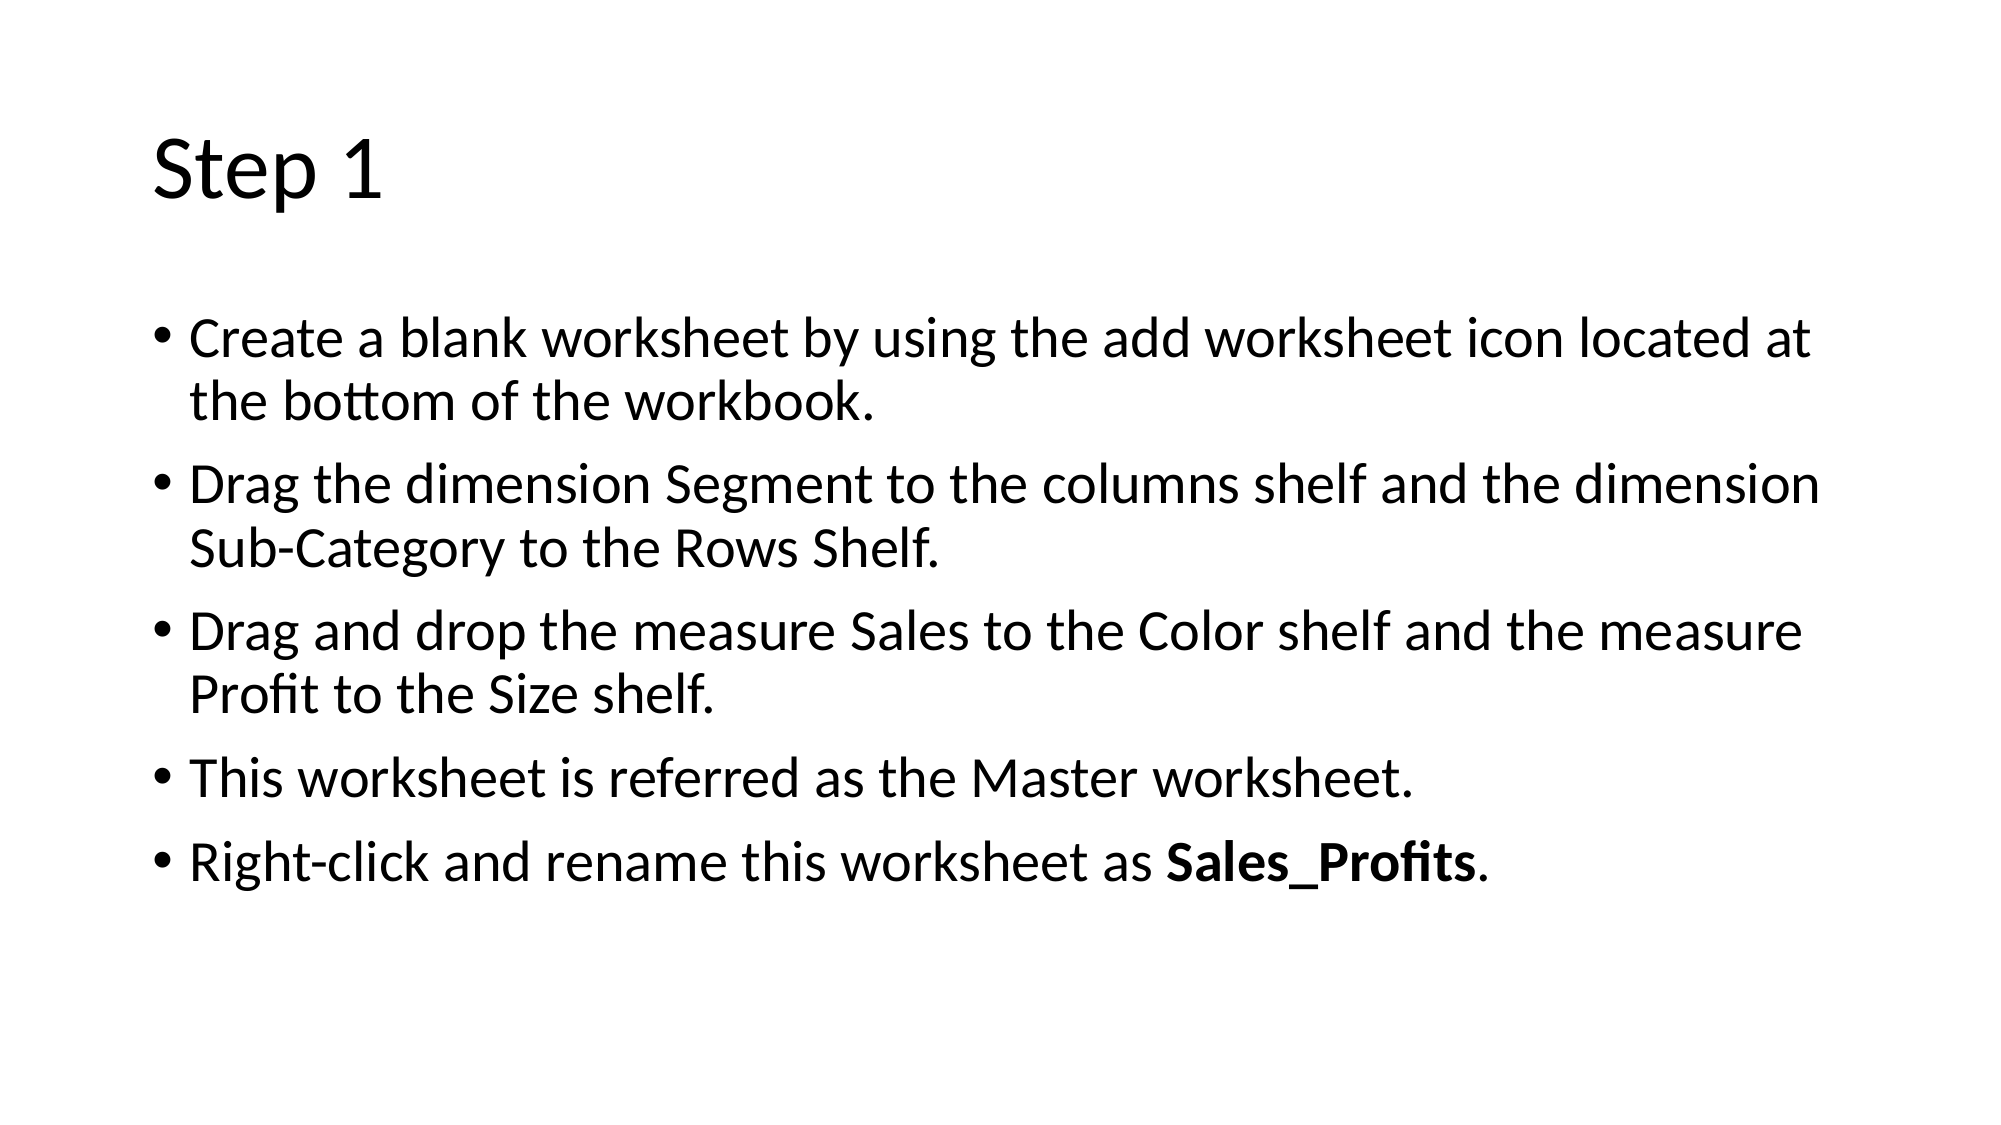

# Step 1
Create a blank worksheet by using the add worksheet icon located at the bottom of the workbook.
Drag the dimension Segment to the columns shelf and the dimension Sub-Category to the Rows Shelf.
Drag and drop the measure Sales to the Color shelf and the measure Profit to the Size shelf.
This worksheet is referred as the Master worksheet.
Right-click and rename this worksheet as Sales_Profits.